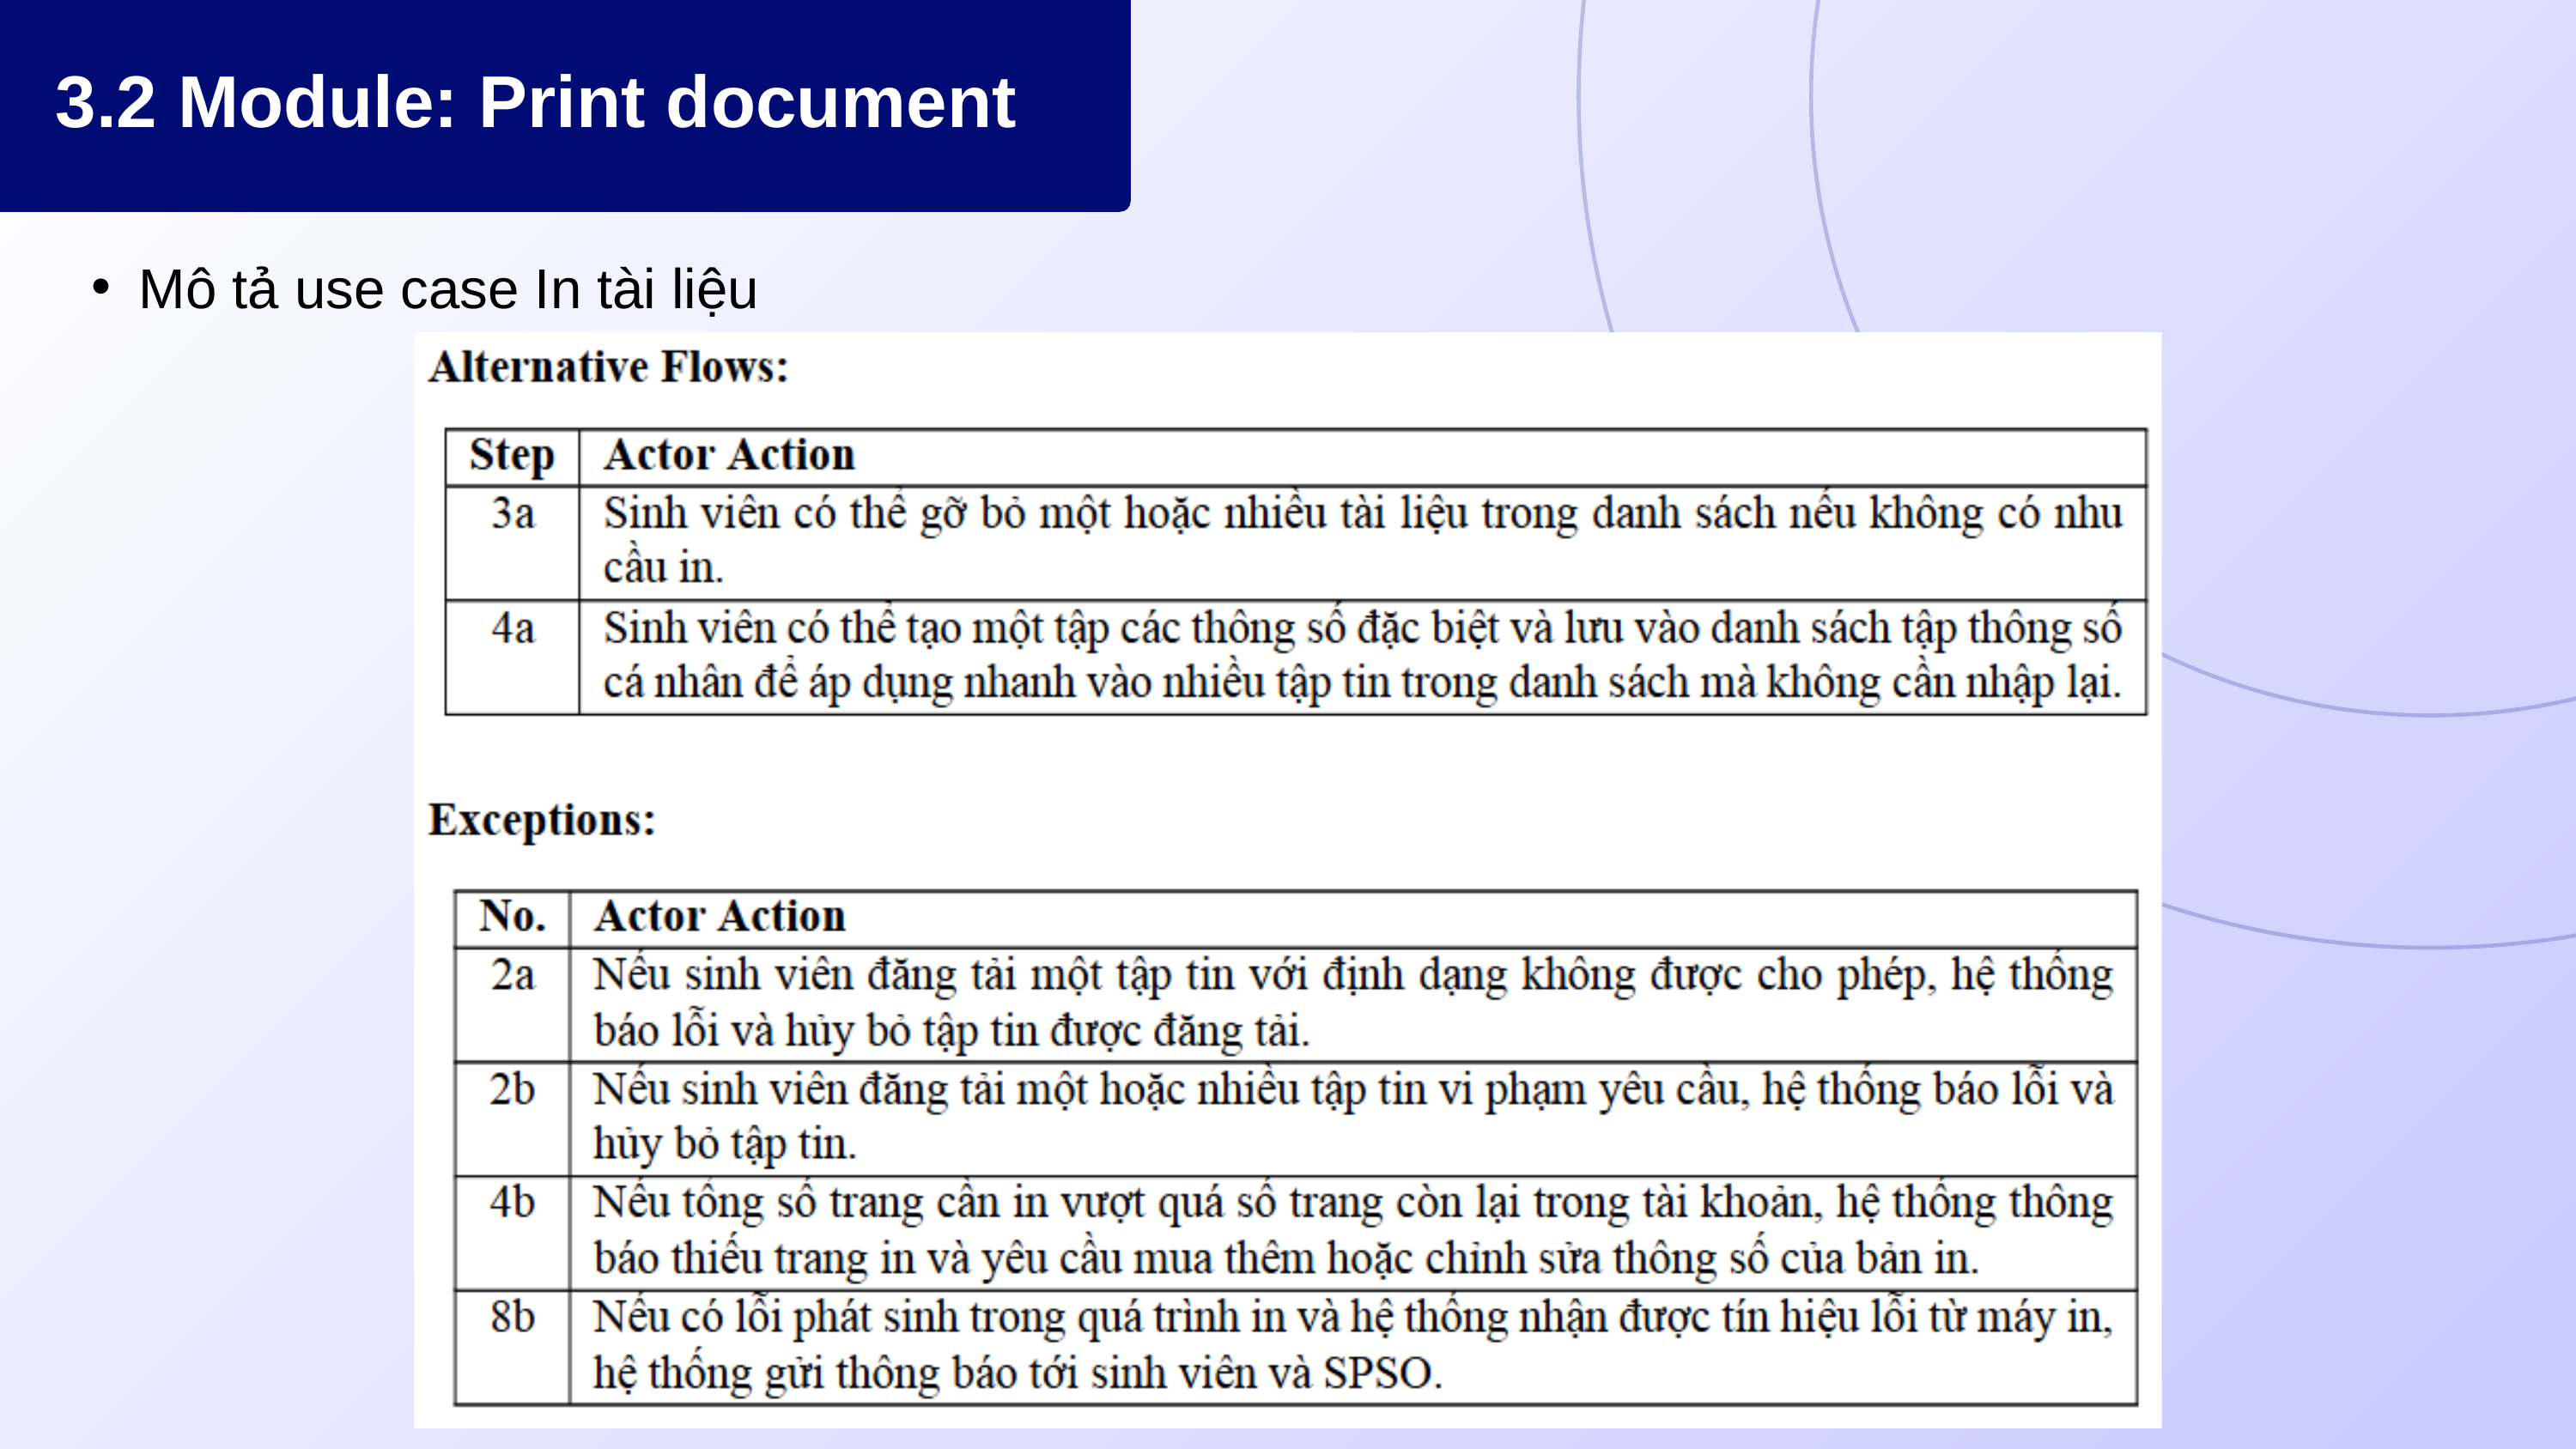

3.2 Module: Print document
Mô tả use case In tài liệu